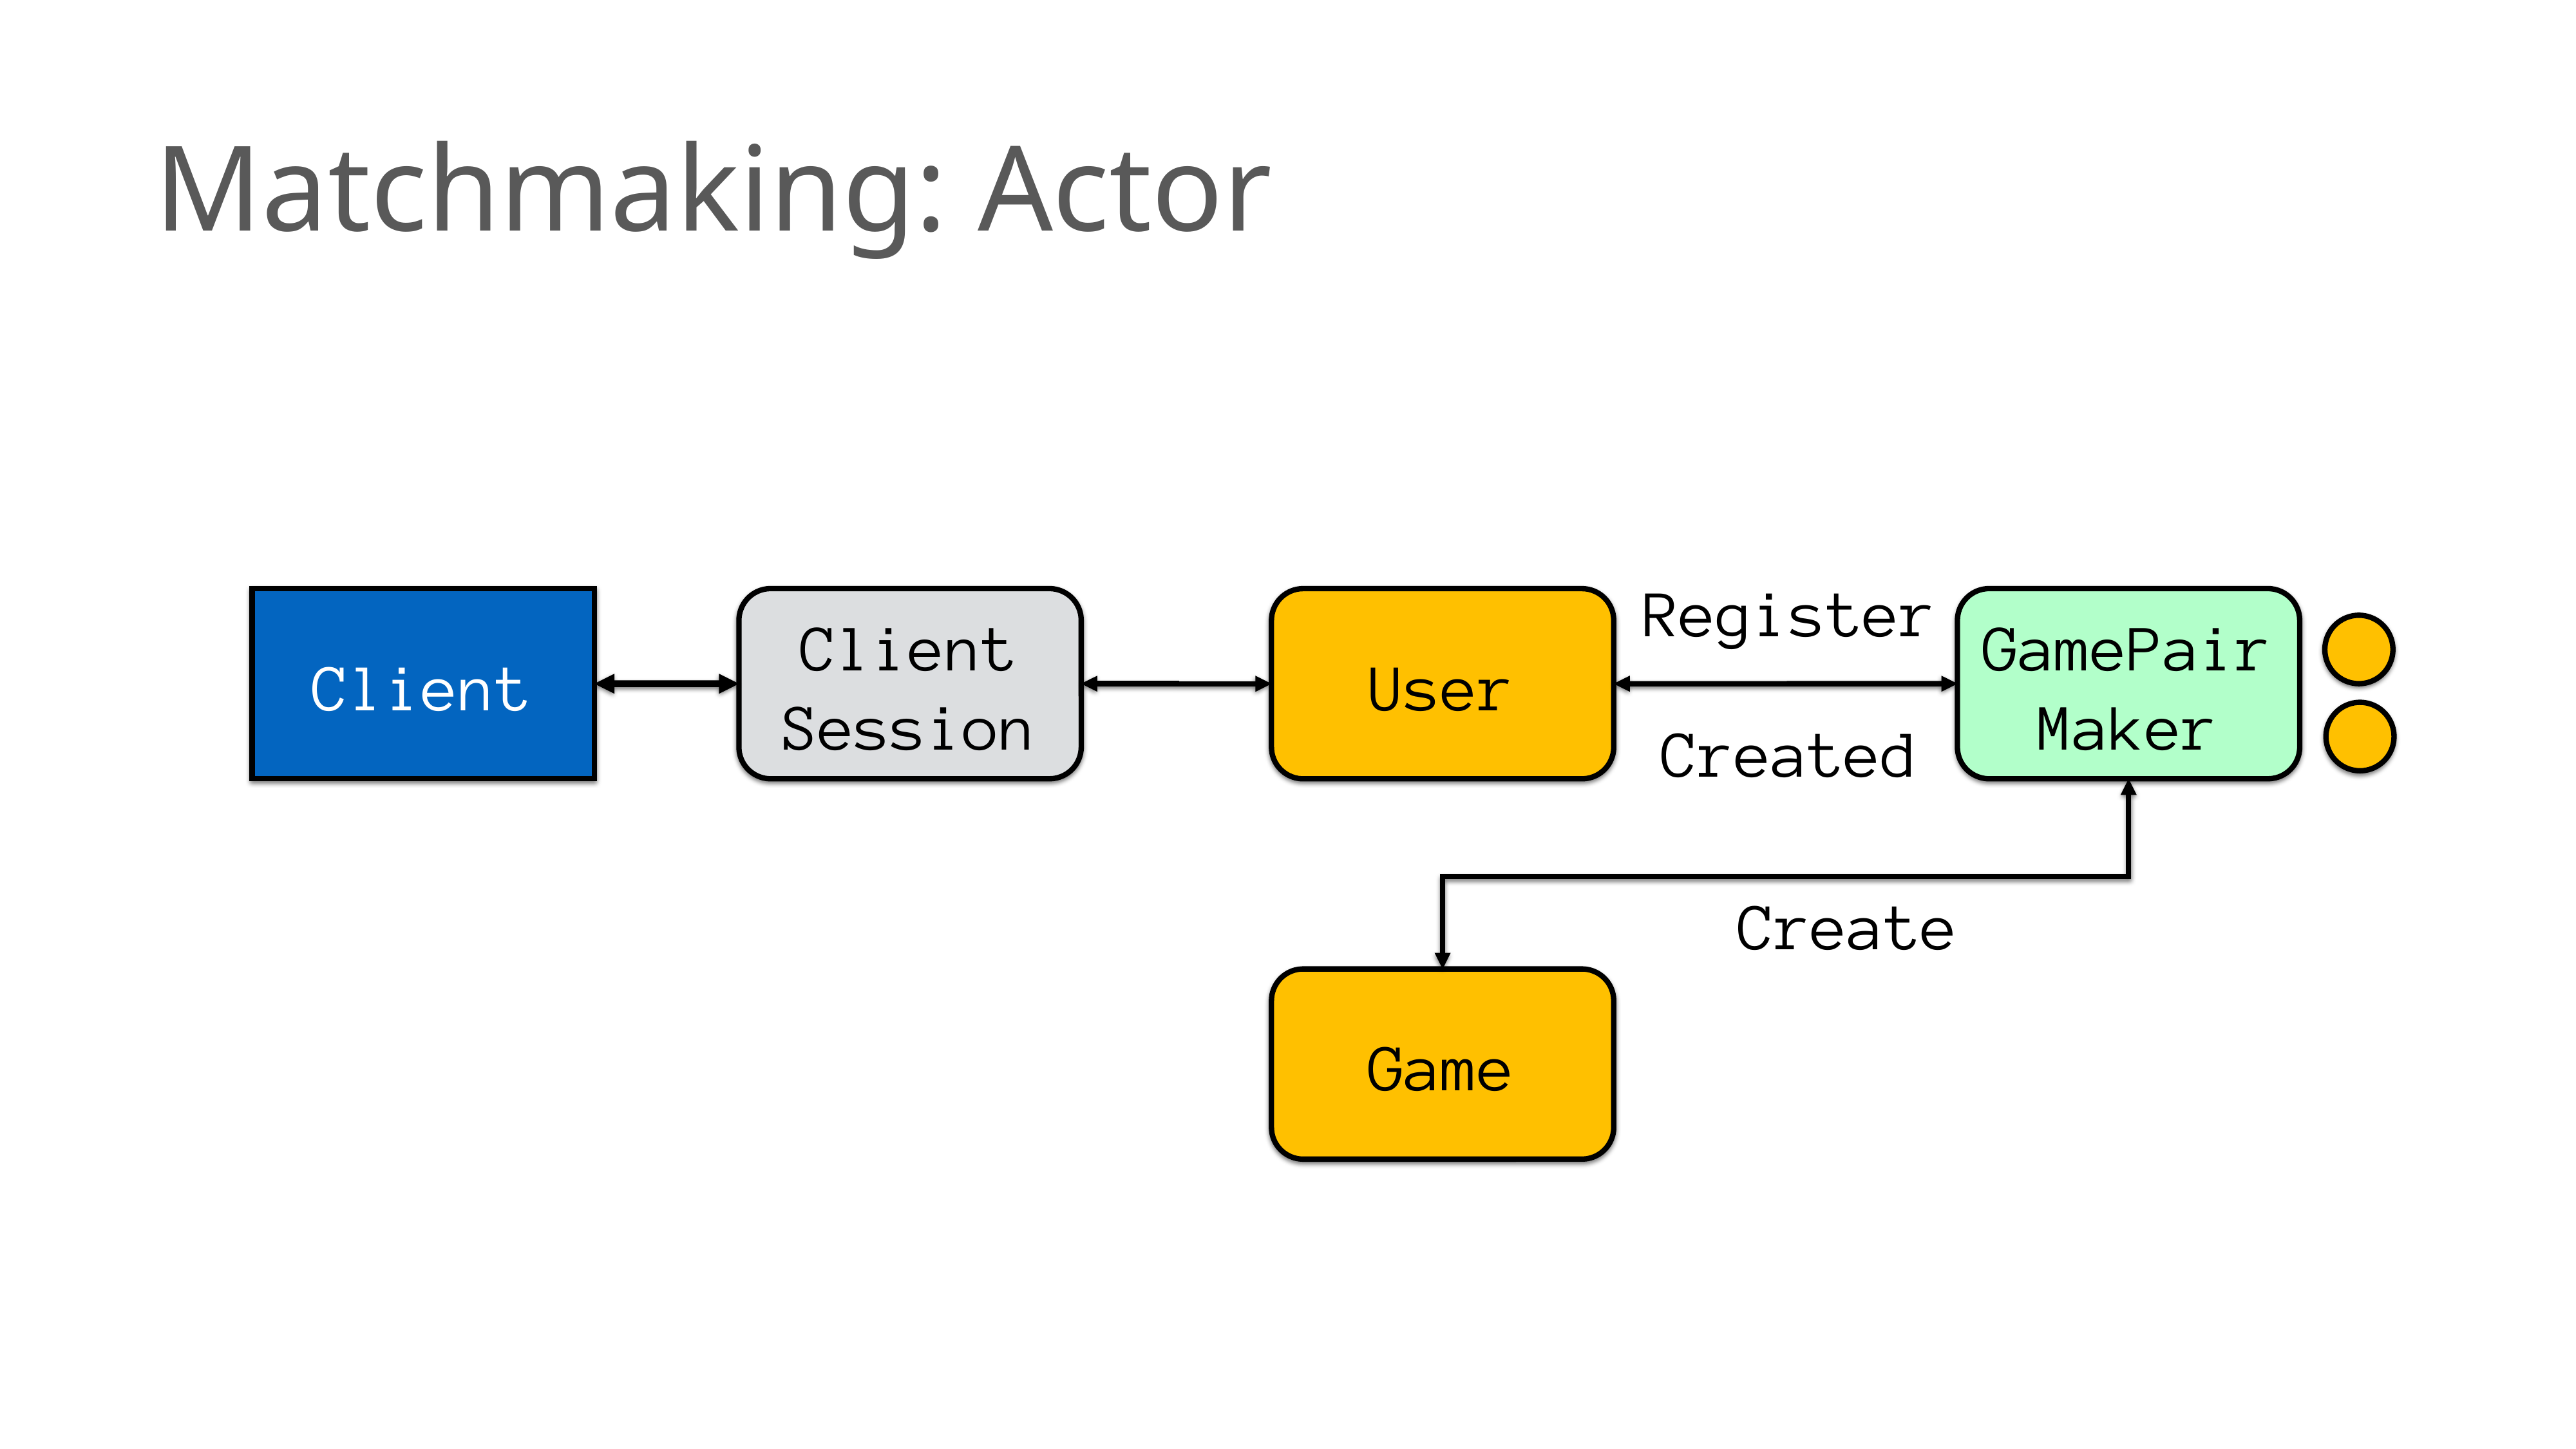

Matchmaking: Actor
Register
Client
Session
GamePairMaker
Client
User

Created
Create
Game